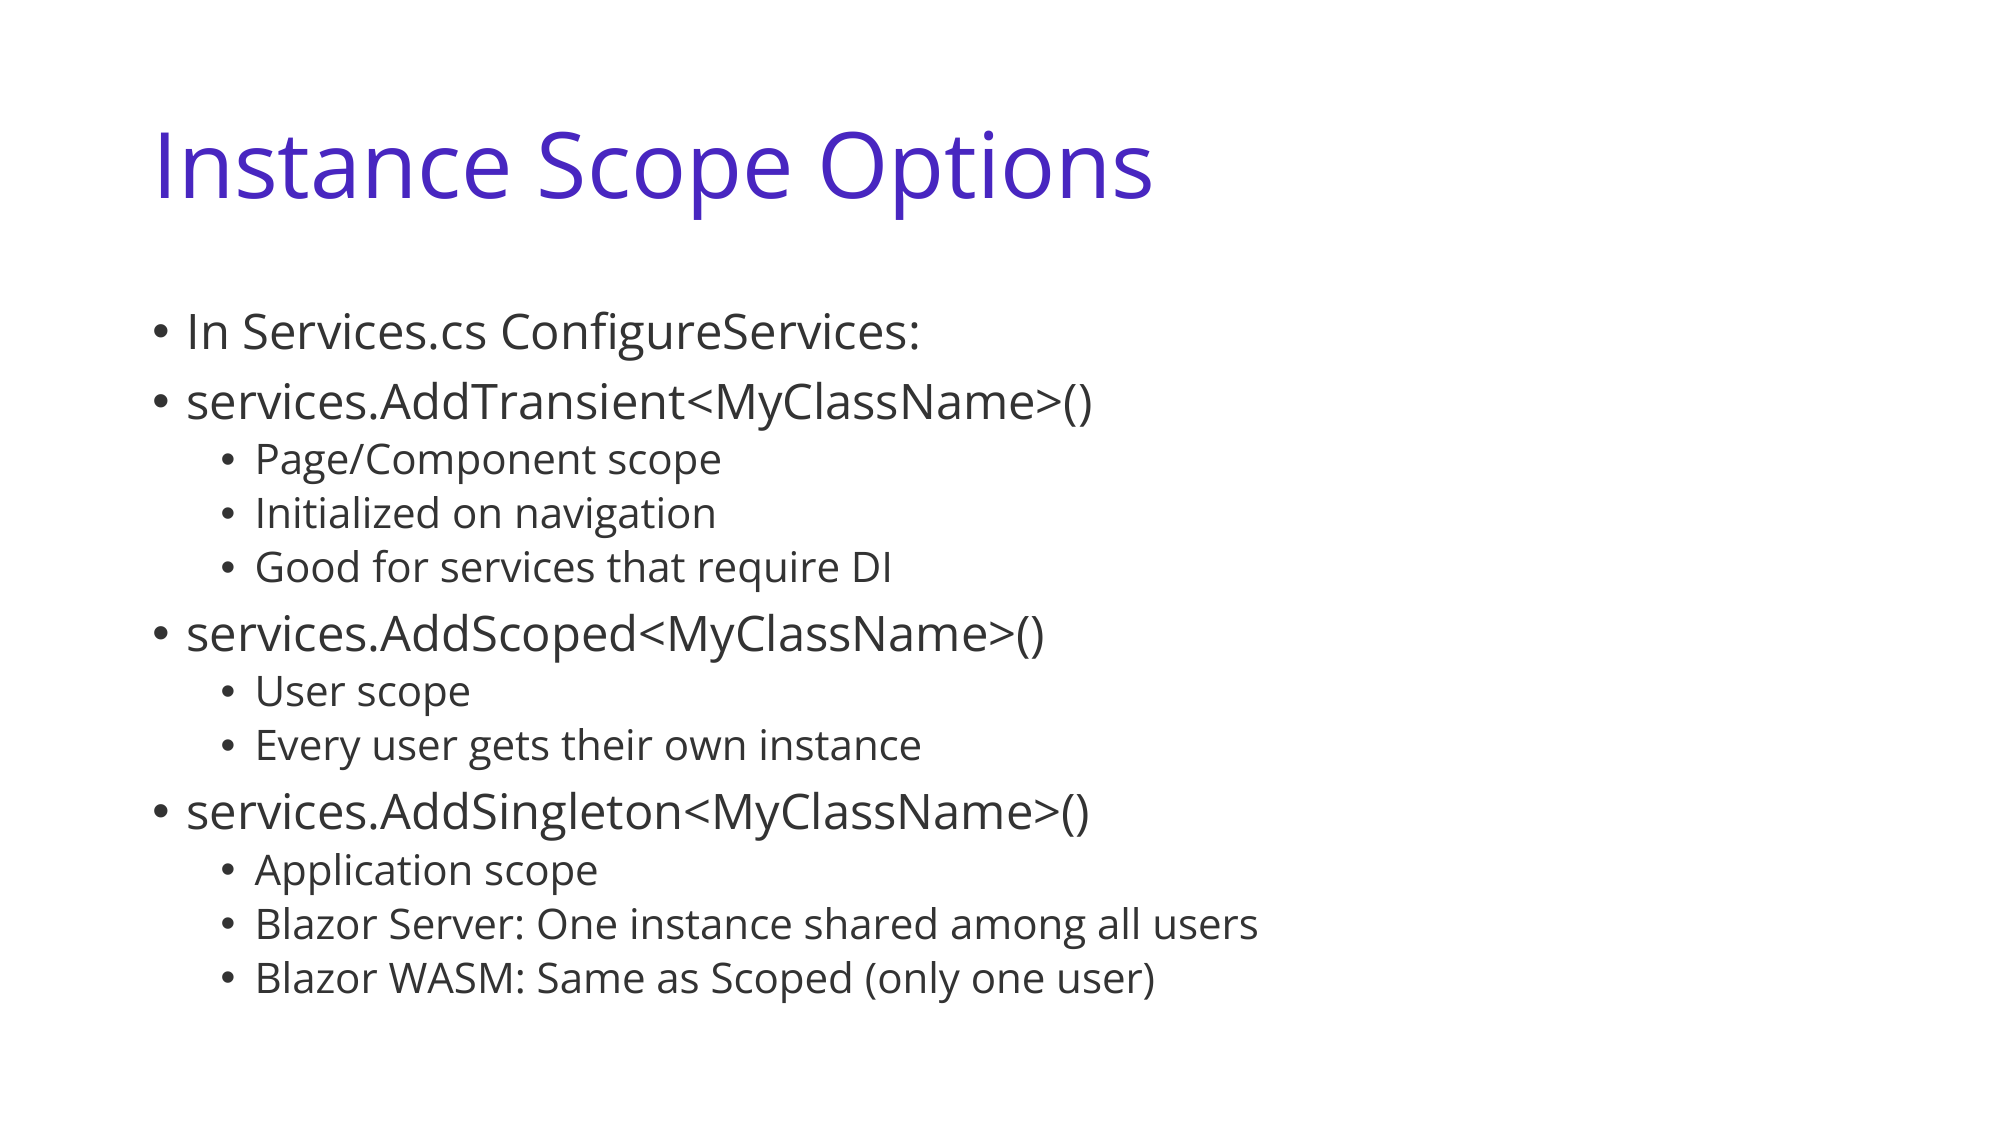

# Instance Scope Options
In Services.cs ConfigureServices:
services.AddTransient<MyClassName>()
Page/Component scope
Initialized on navigation
Good for services that require DI
services.AddScoped<MyClassName>()
User scope
Every user gets their own instance
services.AddSingleton<MyClassName>()
Application scope
Blazor Server: One instance shared among all users
Blazor WASM: Same as Scoped (only one user)